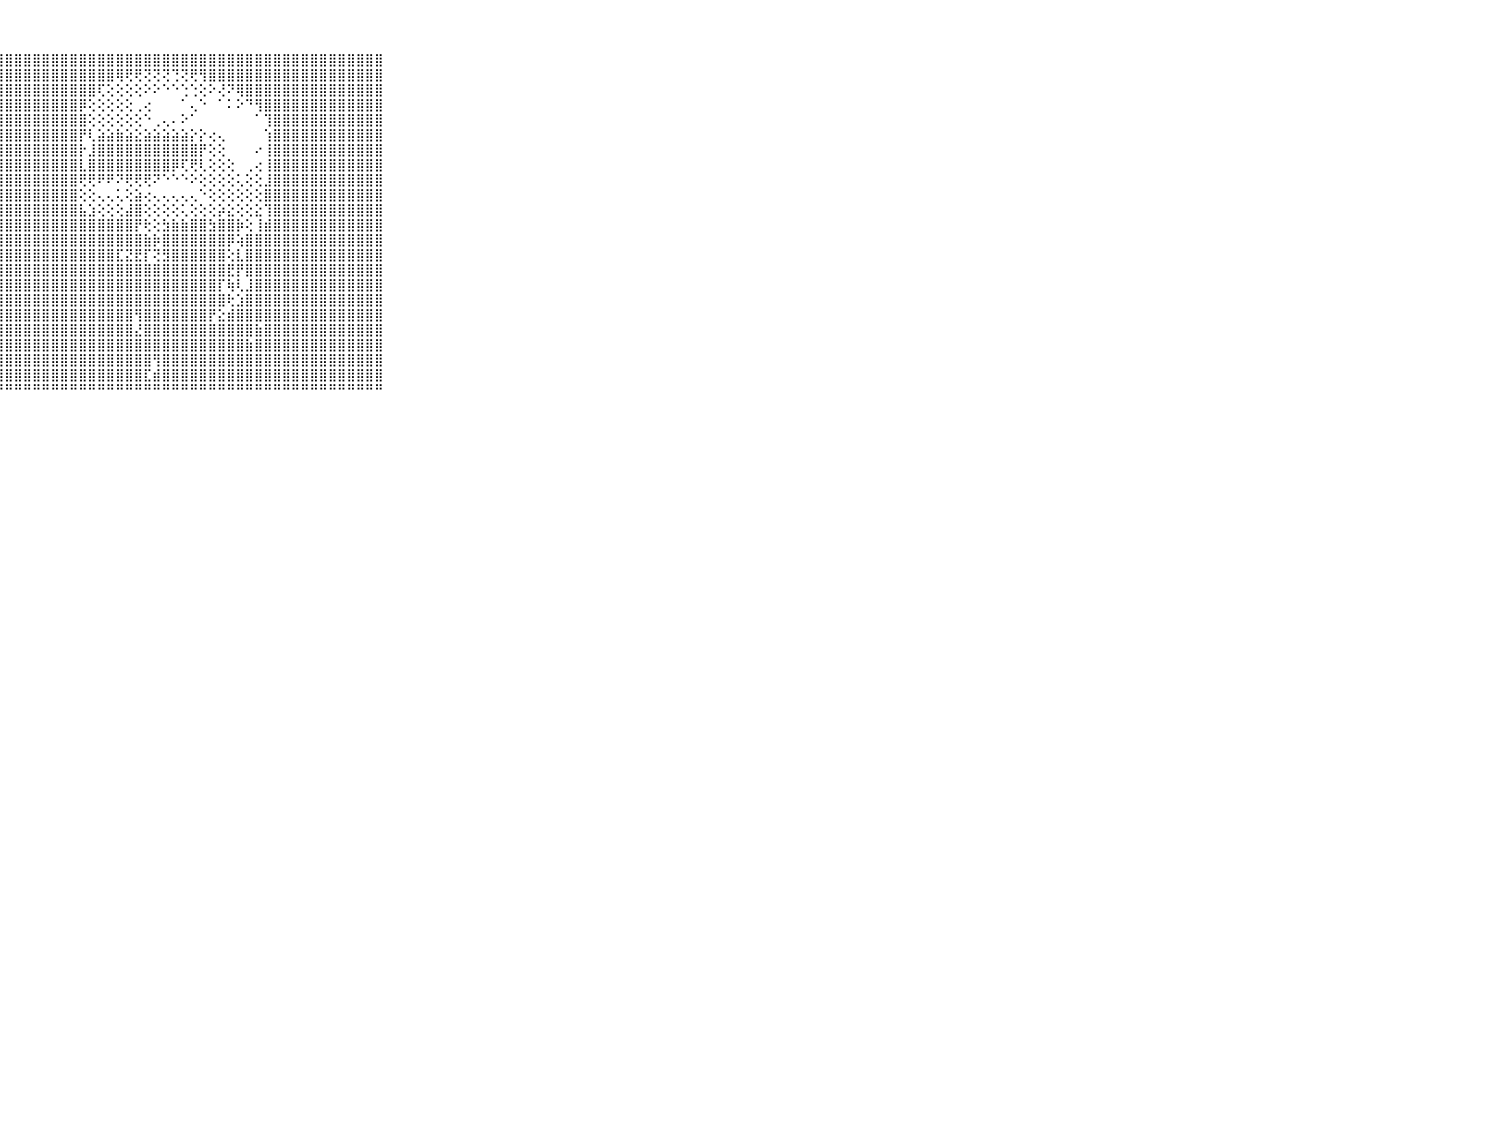

⠀⠀⠀⠀⠀⠀⠀⠀⠀⠀⠀⣿⣿⣿⣿⣿⣿⣿⣿⣿⣿⣿⣿⣿⣿⣿⣿⣿⣿⣿⣿⣿⣿⣿⣿⣿⣿⣿⣿⣿⣿⣿⣿⣿⣿⣿⣿⣿⣿⣿⣿⣿⣿⣿⣿⣿⣿⣿⣿⣿⣿⣿⣿⣿⣿⣿⣿⣿⣿⠀⠀⠀⠀⠀⠀⠀⠀⠀⠀⠀⠀
⠀⠀⠀⠀⠀⠀⠀⠀⠀⠀⠀⣿⣿⣿⣿⣿⣿⣿⣿⣿⣿⣿⣿⣿⣿⣿⣿⣿⣿⣿⣿⣿⣿⣿⣿⣿⣿⣿⣿⣿⢿⢟⢟⢝⢝⢝⢙⢝⢟⢻⣿⣿⣿⣿⣿⣿⣿⣿⣿⣿⣿⣿⣿⣿⣿⣿⣿⣿⣿⠀⠀⠀⠀⠀⠀⠀⠀⠀⠀⠀⠀
⠀⠀⠀⠀⠀⠀⠀⠀⠀⠀⠀⣿⣿⣿⣿⣿⣿⣿⣿⣿⣿⣿⣿⣿⣿⣿⣿⣿⣿⣿⣿⣿⣿⣿⣿⣿⣿⣿⢏⢕⢕⢕⢕⠕⠕⠑⠑⢑⢑⢕⠕⢜⠝⢿⣿⣿⣿⣿⣿⣿⣿⣿⣿⣿⣿⣿⣿⣿⣿⠀⠀⠀⠀⠀⠀⠀⠀⠀⠀⠀⠀
⠀⠀⠀⠀⠀⠀⠀⠀⠀⠀⠀⣿⣿⣿⣿⣿⣿⣿⣿⣿⣿⣿⣿⣿⣿⣿⣿⣿⣿⣿⣿⣿⣿⣿⣿⣿⡿⢕⢕⢕⢕⢕⢀⢔⠀⠀⠀⠁⢄⠑⠀⠁⠅⠕⠙⢻⣿⣿⣿⣿⣿⣿⣿⣿⣿⣿⣿⣿⣿⠀⠀⠀⠀⠀⠀⠀⠀⠀⠀⠀⠀
⠀⠀⠀⠀⠀⠀⠀⠀⠀⠀⠀⣿⣿⣿⣿⣿⣿⣿⣿⣿⣿⣿⣿⣿⣿⣿⣿⣿⣿⣿⣿⣿⣿⣿⣿⣿⣿⢕⢕⢕⢕⢕⢕⠑⢀⢄⠄⠕⠁⠀⠀⠀⠀⠀⠀⠁⢹⣿⣿⣿⣿⣿⣿⣿⣿⣿⣿⣿⣿⠀⠀⠀⠀⠀⠀⠀⠀⠀⠀⠀⠀
⠀⠀⠀⠀⠀⠀⠀⠀⠀⠀⠀⣿⣿⣿⣿⣿⣿⣿⣿⣿⣿⣿⣿⣿⣿⣿⣿⣿⣿⣿⣿⣿⣿⣿⣿⣿⡟⢇⣵⣵⣷⣵⣕⣵⣵⣵⣵⣵⡕⡕⢔⢄⠀⠀⠀⠀⢱⣿⣿⣿⣿⣿⣿⣿⣿⣿⣿⣿⣿⠀⠀⠀⠀⠀⠀⠀⠀⠀⠀⠀⠀
⠀⠀⠀⠀⠀⠀⠀⠀⠀⠀⠀⣿⣿⣿⣿⣿⣿⣿⣿⣿⣿⣿⣿⣿⣿⣿⣿⣿⣿⣿⣿⣿⣿⣿⣿⣿⡗⣸⣿⣿⣿⣿⣿⣿⣿⣿⣿⣿⣿⡟⢕⢕⠀⠀⠀⠔⢸⣿⣿⣿⣿⣿⣿⣿⣿⣿⣿⣿⣿⠀⠀⠀⠀⠀⠀⠀⠀⠀⠀⠀⠀
⠀⠀⠀⠀⠀⠀⠀⠀⠀⠀⠀⣿⣿⣿⣿⣿⣿⣿⣿⣿⣿⣿⣿⣿⣿⣿⣿⣿⣿⣿⣿⣿⣿⣿⣿⣿⣇⣿⣿⣿⣿⣿⣿⣿⣿⣿⡿⢏⢟⢇⢕⢕⢕⠀⢀⢔⢸⣿⣿⣿⣿⣿⣿⣿⣿⣿⣿⣿⣿⠀⠀⠀⠀⠀⠀⠀⠀⠀⠀⠀⠀
⠀⠀⠀⠀⠀⠀⠀⠀⠀⠀⠀⣿⣿⣿⣿⣿⣿⣿⣿⣿⣿⣿⣿⣿⣿⣿⣿⣿⣿⣿⣿⣿⣿⣿⣿⣿⢟⢟⠟⠟⠝⢟⢟⢟⠝⠑⠑⠑⠕⢕⢕⢕⢕⢅⢕⢕⣸⣿⣿⣿⣿⣿⣿⣿⣿⣿⣿⣿⣿⠀⠀⠀⠀⠀⠀⠀⠀⠀⠀⠀⠀
⠀⠀⠀⠀⠀⠀⠀⠀⠀⠀⠀⣿⣿⣿⣿⣿⣿⣿⣿⣿⣿⣿⣿⣿⣿⣿⣿⣿⣿⣿⣿⣿⣿⣿⣿⣿⢕⢕⢄⢄⢅⢕⣵⢔⢄⢄⢄⢄⢄⠑⢕⢕⢕⢕⢕⢕⣿⣿⣿⣿⣿⣿⣿⣿⣿⣿⣿⣿⣿⠀⠀⠀⠀⠀⠀⠀⠀⠀⠀⠀⠀
⠀⠀⠀⠀⠀⠀⠀⠀⠀⠀⠀⣿⣿⣿⣿⣿⣿⣿⣿⣿⣿⣿⣿⣿⣿⣿⣿⣿⣿⣿⣿⣿⣿⣿⣿⣿⣧⣱⢕⢕⢕⣼⣿⢕⢕⢕⢕⢅⢕⢕⢕⡵⣕⢕⢕⣕⢹⣿⣿⣿⣿⣿⣿⣿⣿⣿⣿⣿⣿⠀⠀⠀⠀⠀⠀⠀⠀⠀⠀⠀⠀
⠀⠀⠀⠀⠀⠀⠀⠀⠀⠀⠀⣿⣿⣿⣿⣿⣿⣿⣿⣿⣿⣿⣿⣿⣿⣿⣿⣿⣿⣿⣿⣿⣿⣿⣿⣿⣿⣿⣿⣿⣿⣿⡟⢗⢕⣳⣷⣷⣿⣿⣳⣿⣿⡷⢕⢸⣾⣿⣿⣿⣿⣿⣿⣿⣿⣿⣿⣿⣿⠀⠀⠀⠀⠀⠀⠀⠀⠀⠀⠀⠀
⠀⠀⠀⠀⠀⠀⠀⠀⠀⠀⠀⣿⣿⣿⣿⣿⣿⣿⣿⣿⣿⣿⣿⣿⣿⣿⣿⣿⣿⣿⣿⣿⣿⣿⣿⣿⣿⣿⣿⣿⣿⣿⣿⣷⡷⣿⣿⣿⣿⣿⣿⣿⡿⢵⣿⣿⣿⣿⣿⣿⣿⣿⣿⣿⣿⣿⣿⣿⣿⠀⠀⠀⠀⠀⠀⠀⠀⠀⠀⠀⠀
⠀⠀⠀⠀⠀⠀⠀⠀⠀⠀⠀⣿⣿⣿⣿⣿⣿⣿⣿⣿⣿⣿⣿⣿⣿⣿⣿⣿⣿⣿⣿⣿⣿⣿⣿⣿⣿⣿⣿⣿⣏⣝⣟⡏⢝⣻⣿⣿⣿⣿⣿⣿⢕⣇⣿⣿⣿⣿⣿⣿⣿⣿⣿⣿⣿⣿⣿⣿⣿⠀⠀⠀⠀⠀⠀⠀⠀⠀⠀⠀⠀
⠀⠀⠀⠀⠀⠀⠀⠀⠀⠀⠀⣿⣿⣿⣿⣿⣿⣿⣿⣿⣿⣿⣿⣿⣿⣿⣿⣿⣿⣿⣿⣿⣿⣿⣿⣿⣿⣿⣿⣿⣿⣿⣿⣿⣿⣿⣿⣿⣿⣿⣿⣿⣟⡟⣿⣿⣿⣿⣿⣿⣿⣿⣿⣿⣿⣿⣿⣿⣿⠀⠀⠀⠀⠀⠀⠀⠀⠀⠀⠀⠀
⠀⠀⠀⠀⠀⠀⠀⠀⠀⠀⠀⣿⣿⣿⣿⣿⣿⣿⣿⣿⣿⣿⣿⣿⣿⣿⣿⣿⣿⣿⣿⣿⣿⣿⣿⣿⣿⣿⣿⣿⣿⣿⣿⣿⣿⣿⣿⣿⣿⣿⣿⡏⢷⢇⣸⣿⣿⣿⣿⣿⣿⣿⣿⣿⣿⣿⣿⣿⣿⠀⠀⠀⠀⠀⠀⠀⠀⠀⠀⠀⠀
⠀⠀⠀⠀⠀⠀⠀⠀⠀⠀⠀⣿⣿⣿⣿⣿⣿⣿⣿⣿⣿⣿⣿⣿⣿⣿⣿⣿⣿⣿⣿⣿⣿⣿⣿⣿⣿⣿⣿⣿⣿⣿⣿⣿⣿⣿⣿⣿⣿⣿⣿⣿⢗⣱⣿⣿⣿⣿⣿⣿⣿⣿⣿⣿⣿⣿⣿⣿⣿⠀⠀⠀⠀⠀⠀⠀⠀⠀⠀⠀⠀
⠀⠀⠀⠀⠀⠀⠀⠀⠀⠀⠀⣿⣿⣿⣿⣿⣿⣿⣿⣿⣿⣿⣿⣿⣿⣿⣿⣿⣿⣿⣿⣿⣿⣿⣿⣿⣿⣿⣿⣿⣿⣿⢻⣿⣿⣿⣿⣿⣿⣿⡟⣕⣾⣿⣿⣿⣿⣿⣿⣿⣿⣿⣿⣿⣿⣿⣿⣿⣿⠀⠀⠀⠀⠀⠀⠀⠀⠀⠀⠀⠀
⠀⠀⠀⠀⠀⠀⠀⠀⠀⠀⠀⣿⣿⣿⣿⣿⣿⣿⣿⣿⣿⣿⣿⣿⣿⣿⣿⣿⣿⣿⣿⣿⣿⣿⣿⣿⣿⣿⣿⣿⣿⣿⣜⣿⣿⣿⣿⣿⣿⣿⣿⣿⣿⣿⣿⣷⣿⣿⣿⣿⣿⣿⣿⣿⣿⣿⣿⣿⣿⠀⠀⠀⠀⠀⠀⠀⠀⠀⠀⠀⠀
⠀⠀⠀⠀⠀⠀⠀⠀⠀⠀⠀⣿⣿⣿⣿⣿⣿⣿⣿⣿⣿⣿⣿⣿⣿⣿⣿⣿⣿⣿⣿⣿⣿⣿⣿⣿⣿⣿⣿⣿⣿⣿⣿⣿⣿⣿⣿⣿⣿⣿⣿⣿⣿⣿⣷⣿⣿⣿⣿⣿⣿⣿⣿⣿⣿⣿⣿⣿⣿⠀⠀⠀⠀⠀⠀⠀⠀⠀⠀⠀⠀
⠀⠀⠀⠀⠀⠀⠀⠀⠀⠀⠀⣿⣿⣿⣿⣿⣿⣿⣿⣿⣿⣿⣿⣿⣿⣿⣿⣿⣿⣿⣿⣿⣿⣿⣿⣿⣿⣿⣿⣿⣿⣿⣿⣿⢻⣿⣿⣿⣿⣿⣿⣿⣿⣿⣿⣿⣿⣿⣿⣿⣿⣿⣿⣿⣿⣿⣿⣿⣿⠀⠀⠀⠀⠀⠀⠀⠀⠀⠀⠀⠀
⠀⠀⠀⠀⠀⠀⠀⠀⠀⠀⠀⣿⣿⣿⣿⣿⣿⣿⣿⣿⣿⣿⣿⣿⣿⣿⣿⣿⣿⣿⣿⣿⣿⣿⣿⣿⣿⣿⣿⣿⣿⣿⣿⣏⣾⣿⣿⣿⣿⣿⣿⣿⣿⣿⣿⣿⣿⣿⣿⣿⣿⣿⣿⣿⣿⣿⣿⣿⣿⠀⠀⠀⠀⠀⠀⠀⠀⠀⠀⠀⠀
⠀⠀⠀⠀⠀⠀⠀⠀⠀⠀⠀⠛⠛⠛⠛⠛⠛⠛⠛⠛⠛⠛⠛⠛⠛⠛⠛⠛⠛⠛⠛⠛⠛⠛⠛⠛⠛⠛⠛⠛⠛⠛⠛⠛⠛⠛⠛⠛⠛⠛⠛⠛⠛⠛⠛⠛⠛⠛⠛⠛⠛⠛⠛⠛⠛⠛⠛⠛⠛⠀⠀⠀⠀⠀⠀⠀⠀⠀⠀⠀⠀